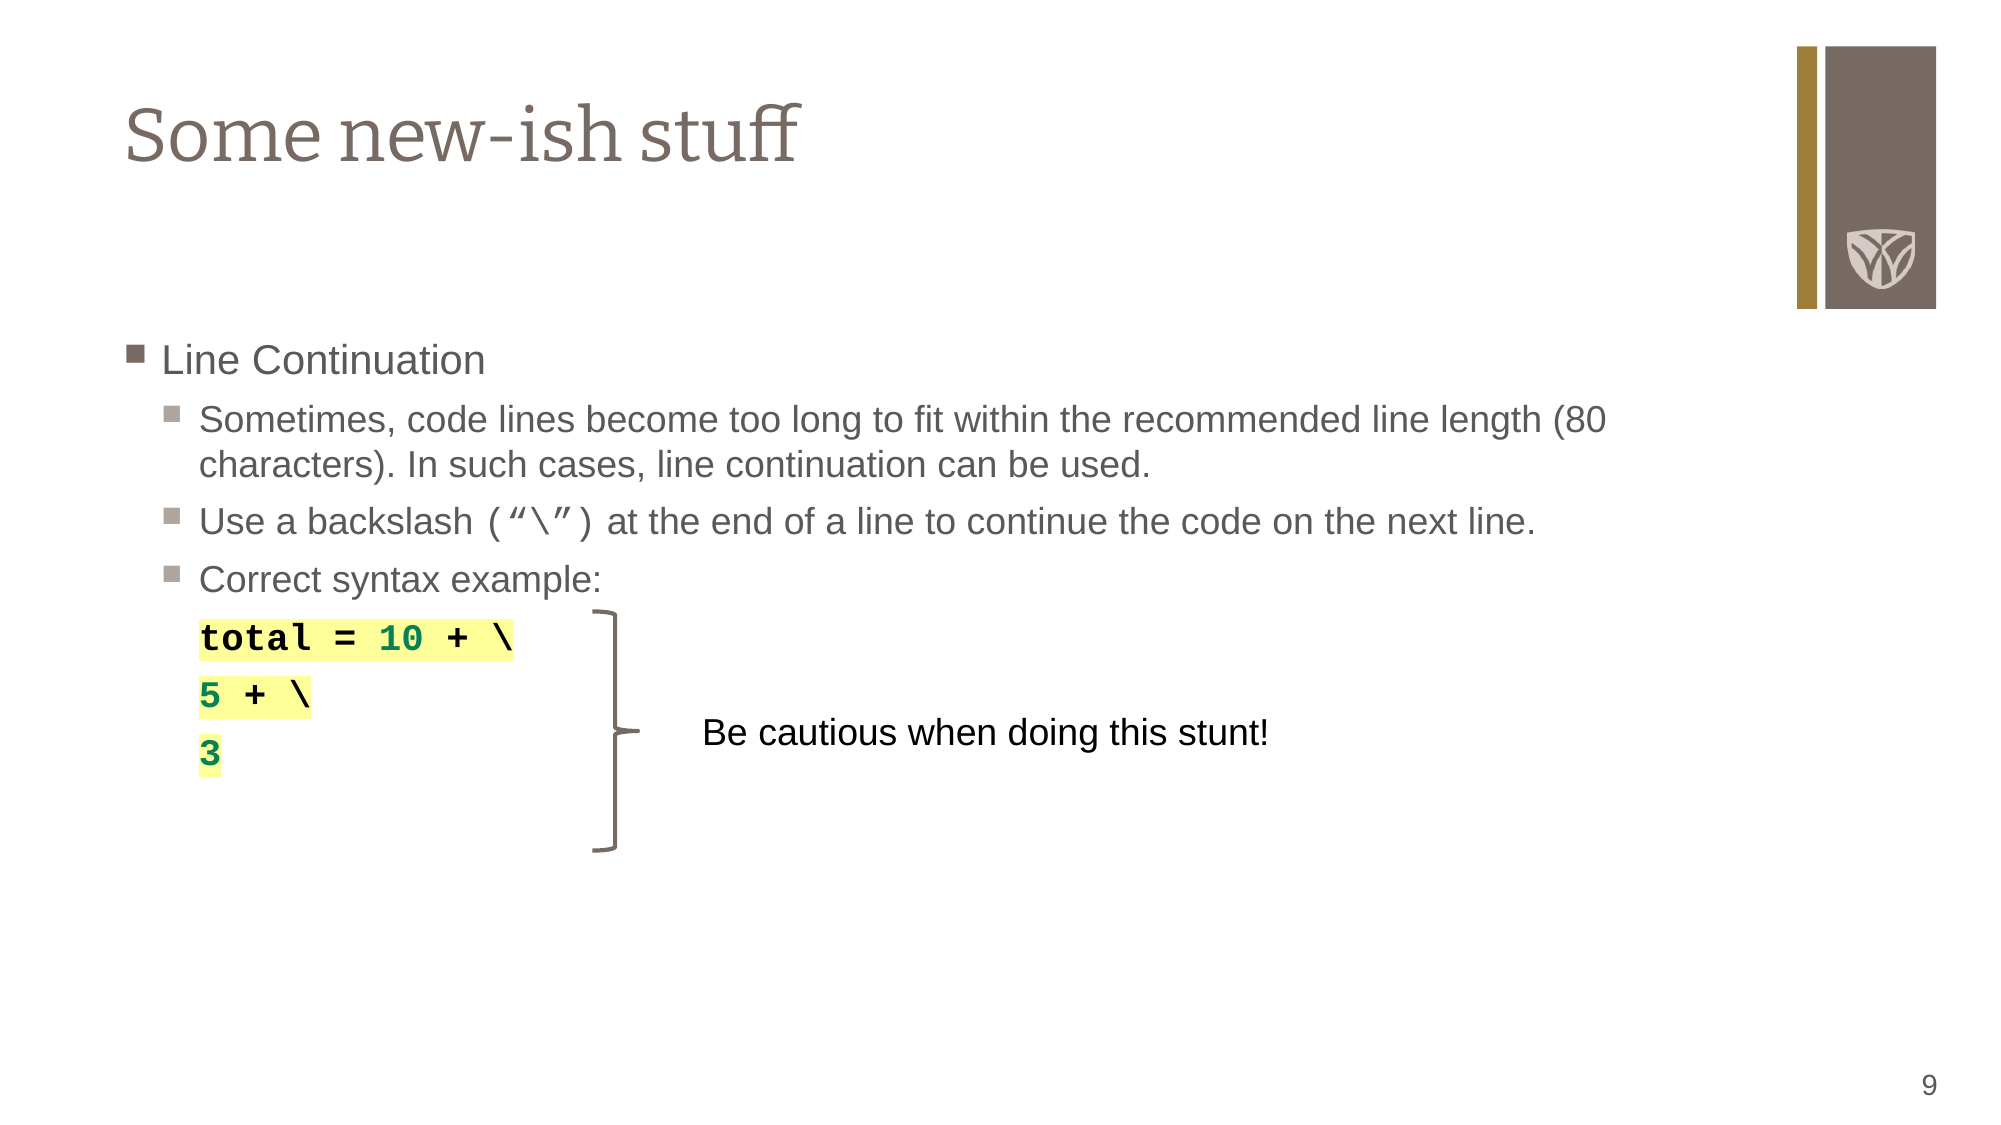

# Some new-ish stuff
Line Continuation
Sometimes, code lines become too long to fit within the recommended line length (80 characters). In such cases, line continuation can be used.
Use a backslash (“\”) at the end of a line to continue the code on the next line.
Correct syntax example:
total = 10 + \
5 + \
3

Be cautious when doing this stunt!
9